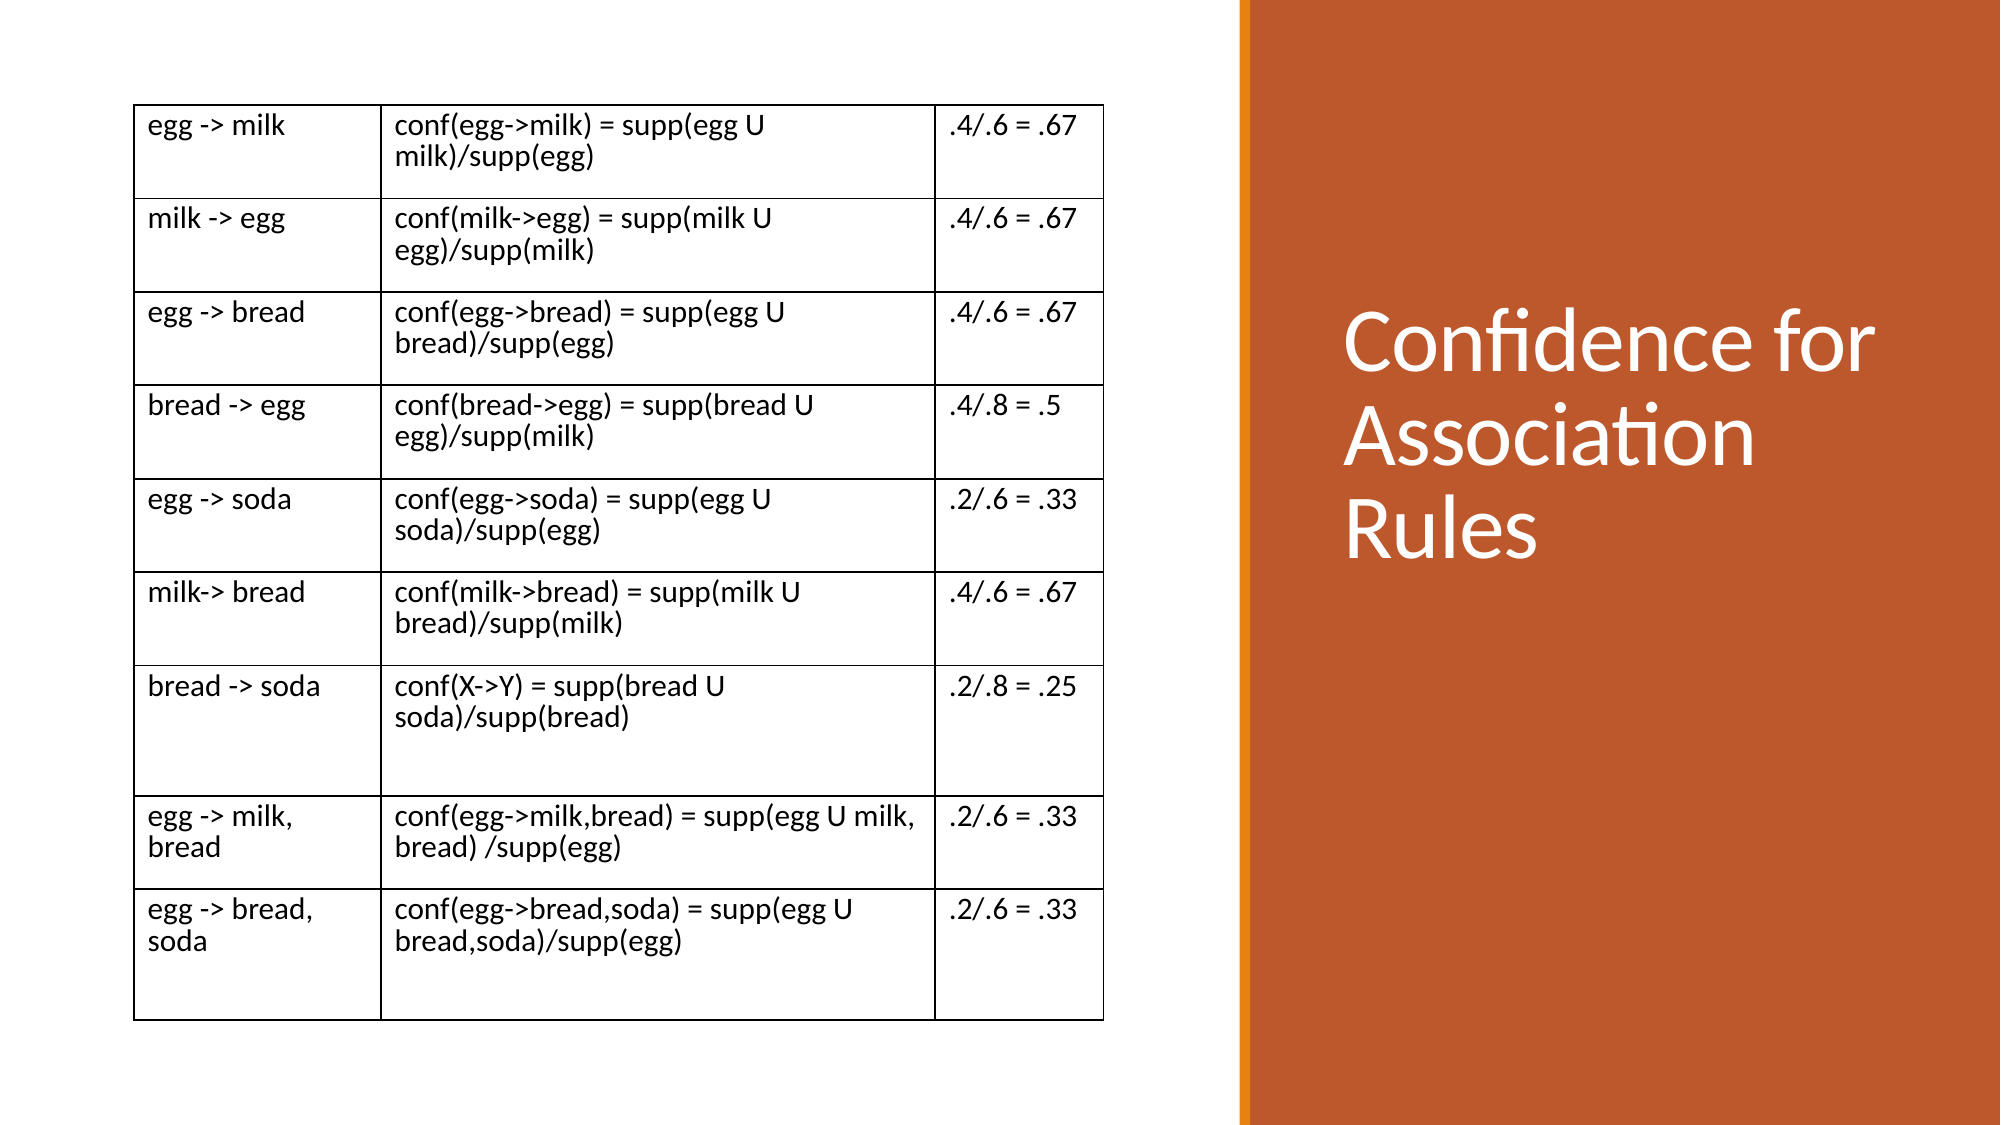

| egg -> milk | conf(egg->milk) = supp(egg U milk)/supp(egg) | .4/.6 = .67 |
| --- | --- | --- |
| milk -> egg | conf(milk->egg) = supp(milk U egg)/supp(milk) | .4/.6 = .67 |
| egg -> bread | conf(egg->bread) = supp(egg U bread)/supp(egg) | .4/.6 = .67 |
| bread -> egg | conf(bread->egg) = supp(bread U egg)/supp(milk) | .4/.8 = .5 |
| egg -> soda | conf(egg->soda) = supp(egg U soda)/supp(egg) | .2/.6 = .33 |
| milk-> bread | conf(milk->bread) = supp(milk U bread)/supp(milk) | .4/.6 = .67 |
| bread -> soda | conf(X->Y) = supp(bread U soda)/supp(bread) | .2/.8 = .25 |
| egg -> milk, bread | conf(egg->milk,bread) = supp(egg U milk, bread) /supp(egg) | .2/.6 = .33 |
| egg -> bread, soda | conf(egg->bread,soda) = supp(egg U bread,soda)/supp(egg) | .2/.6 = .33 |
# Confidence for Association Rules